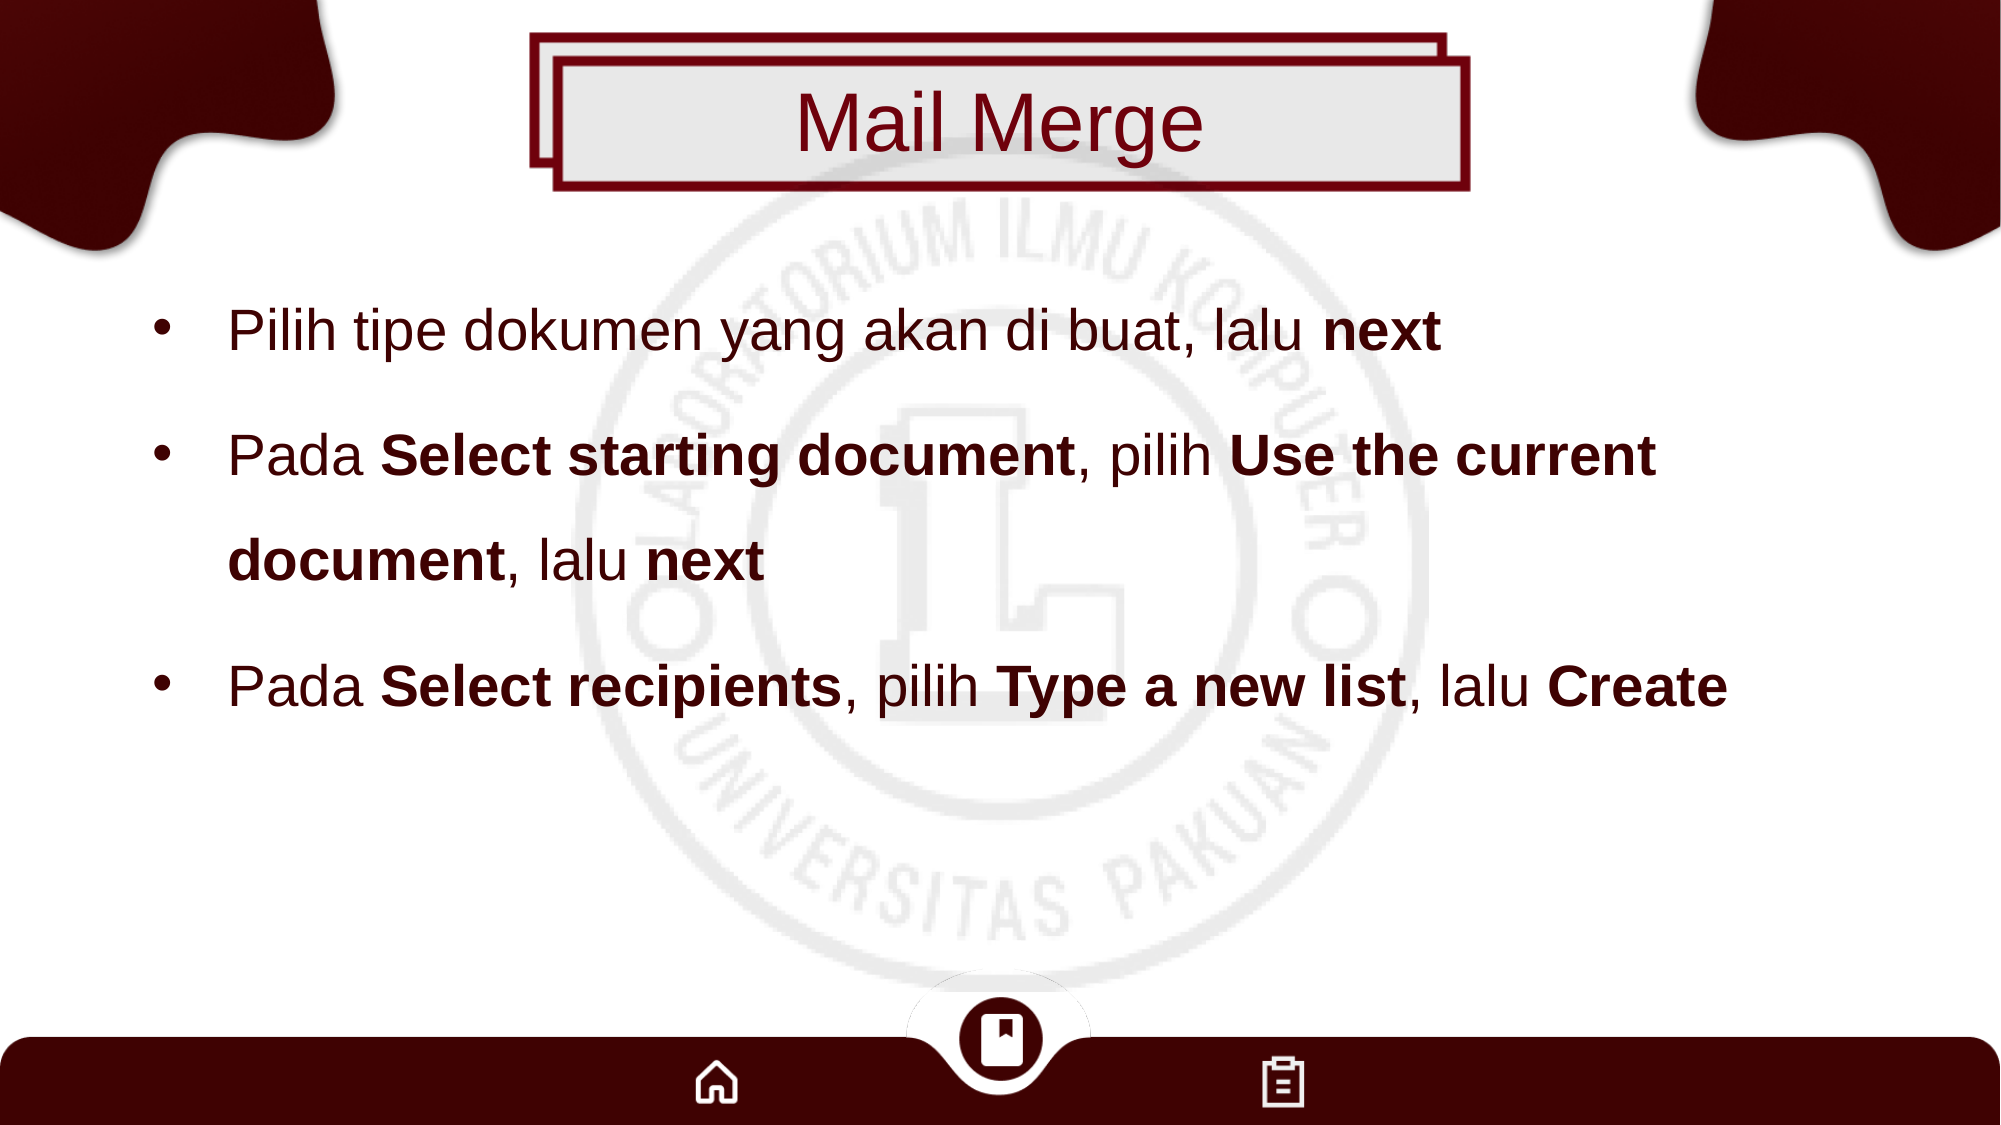

# Mail Merge
Pilih tipe dokumen yang akan di buat, lalu next
Pada Select starting document, pilih Use the current document, lalu next
Pada Select recipients, pilih Type a new list, lalu Create